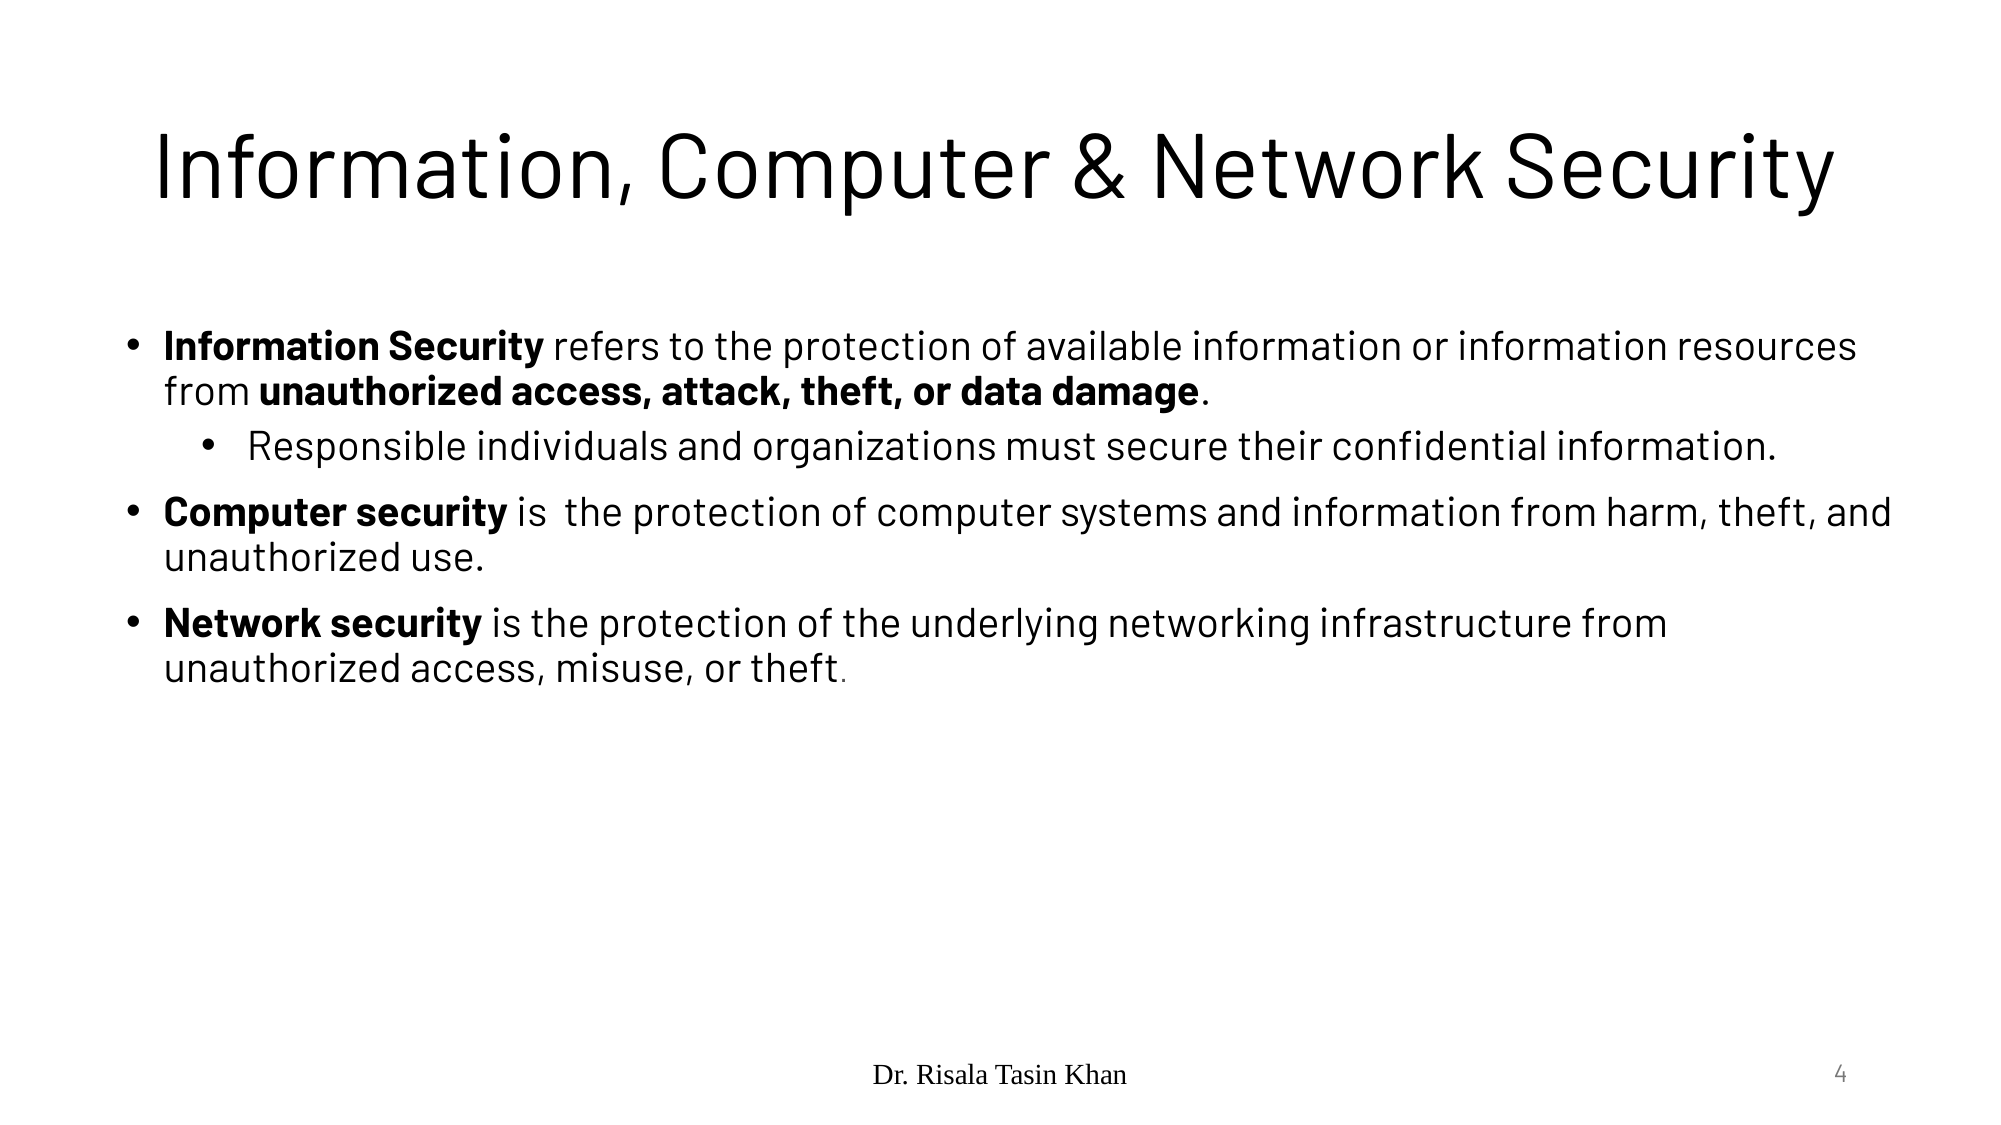

# Information, Computer & Network Security
Information Security refers to the protection of available information or information resources from unauthorized access, attack, theft, or data damage.
 Responsible individuals and organizations must secure their confidential information.
Computer security is  the protection of computer systems and information from harm, theft, and unauthorized use.
Network security is the protection of the underlying networking infrastructure from unauthorized access, misuse, or theft.
Dr. Risala Tasin Khan
4